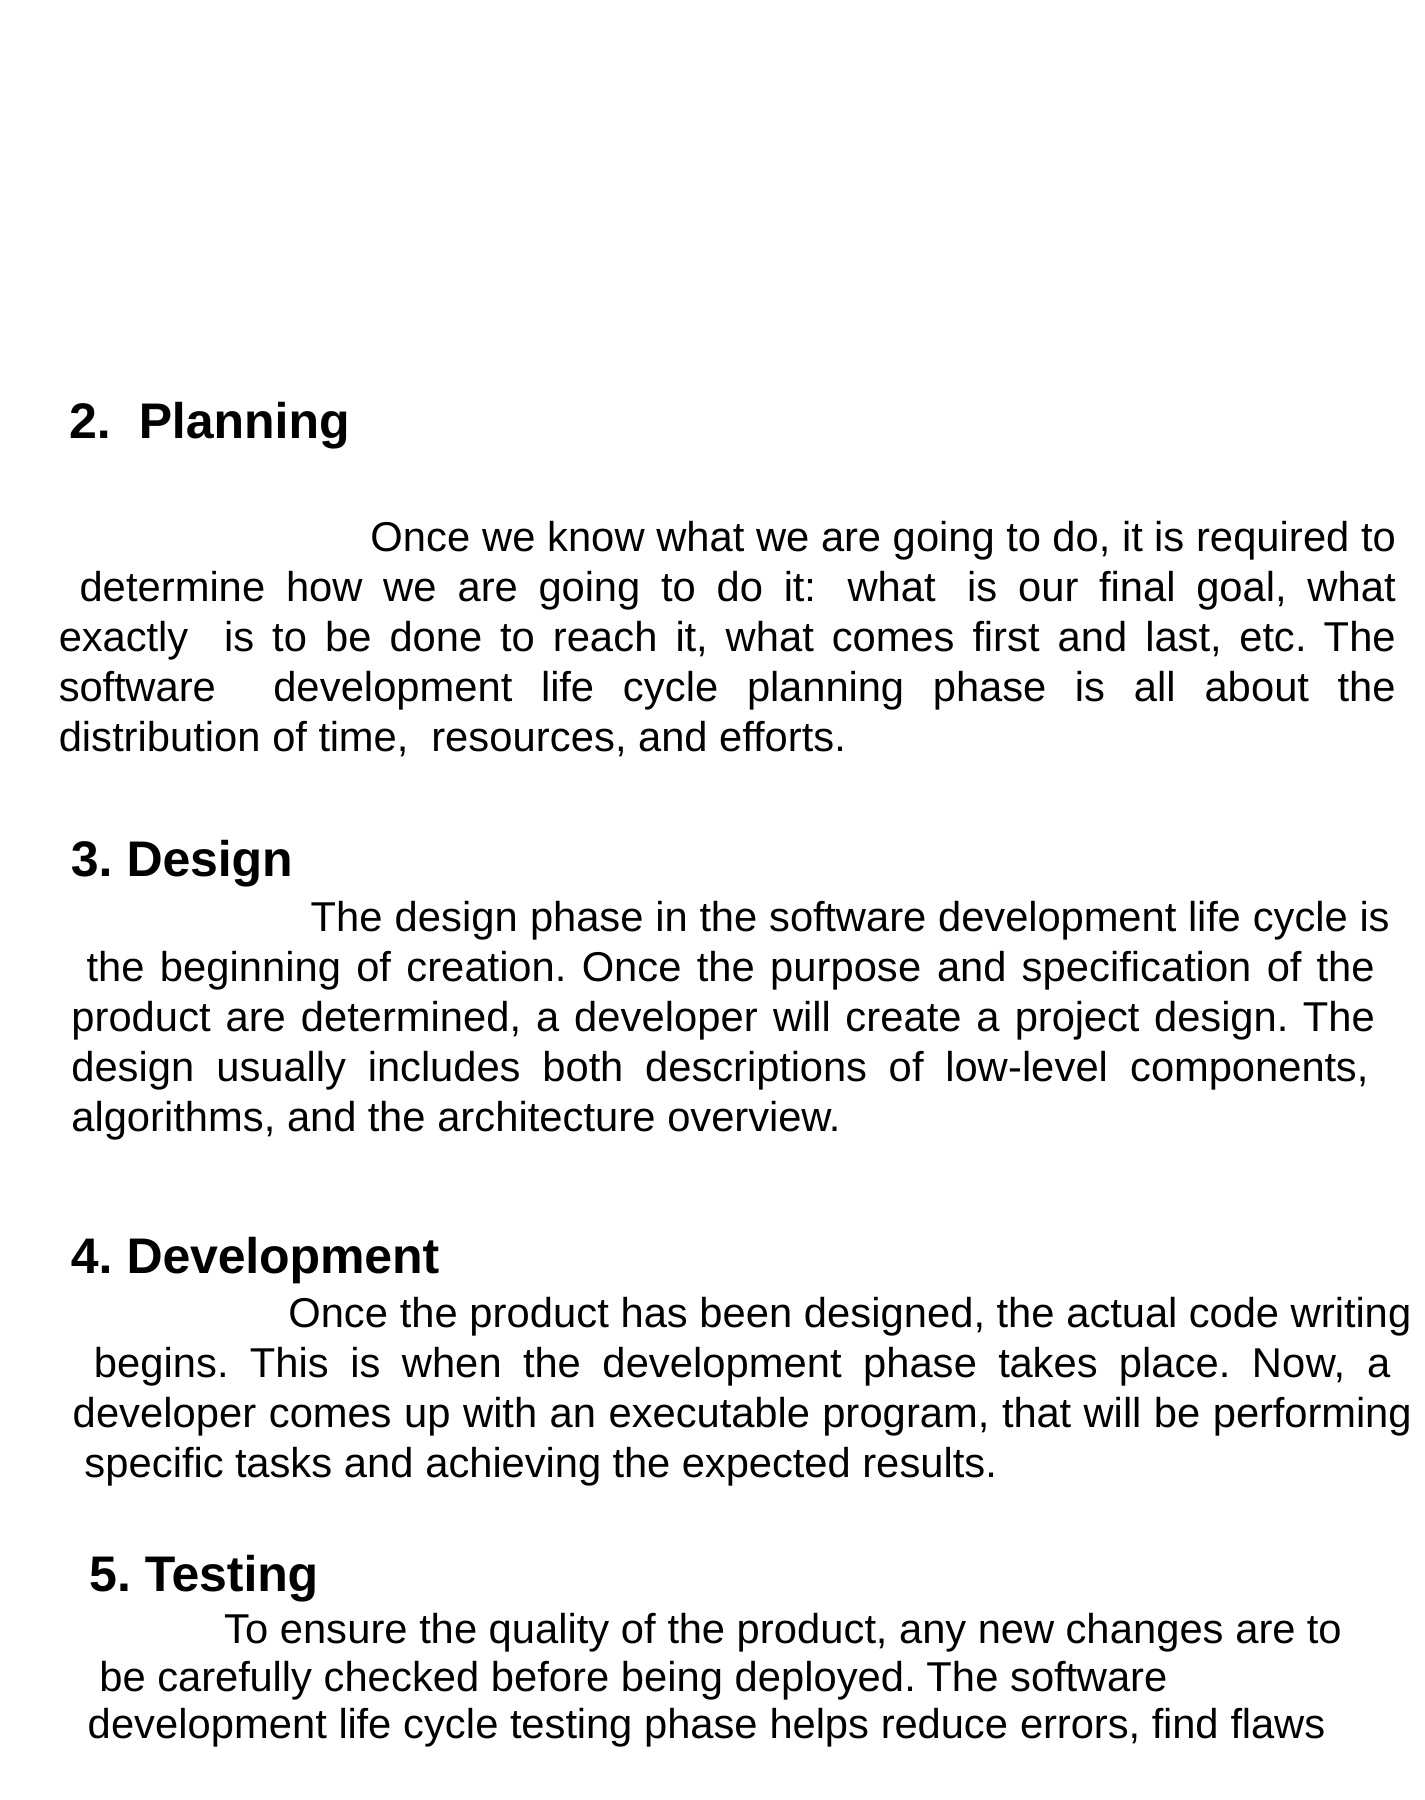

Planning

Once we know what we are going to do, it is required to  determine how we are going to do it: what is our final goal, what exactly  is to be done to reach it, what comes first and last, etc. The software  development life cycle planning phase is all about the distribution of time,  resources, and efforts.

Design
The design phase in the software development life cycle is  the beginning of creation. Once the purpose and specification of the  product are determined, a developer will create a project design. The  design usually includes both descriptions of low-level components,  algorithms, and the architecture overview.

Development
Once the product has been designed, the actual code writing  begins. This is when the development phase takes place. Now, a  developer comes up with an executable program, that will be performing  specific tasks and achieving the expected results.

Testing
To ensure the quality of the product, any new changes are to  be carefully checked before being deployed. The software  development life cycle testing phase helps reduce errors, find flaws